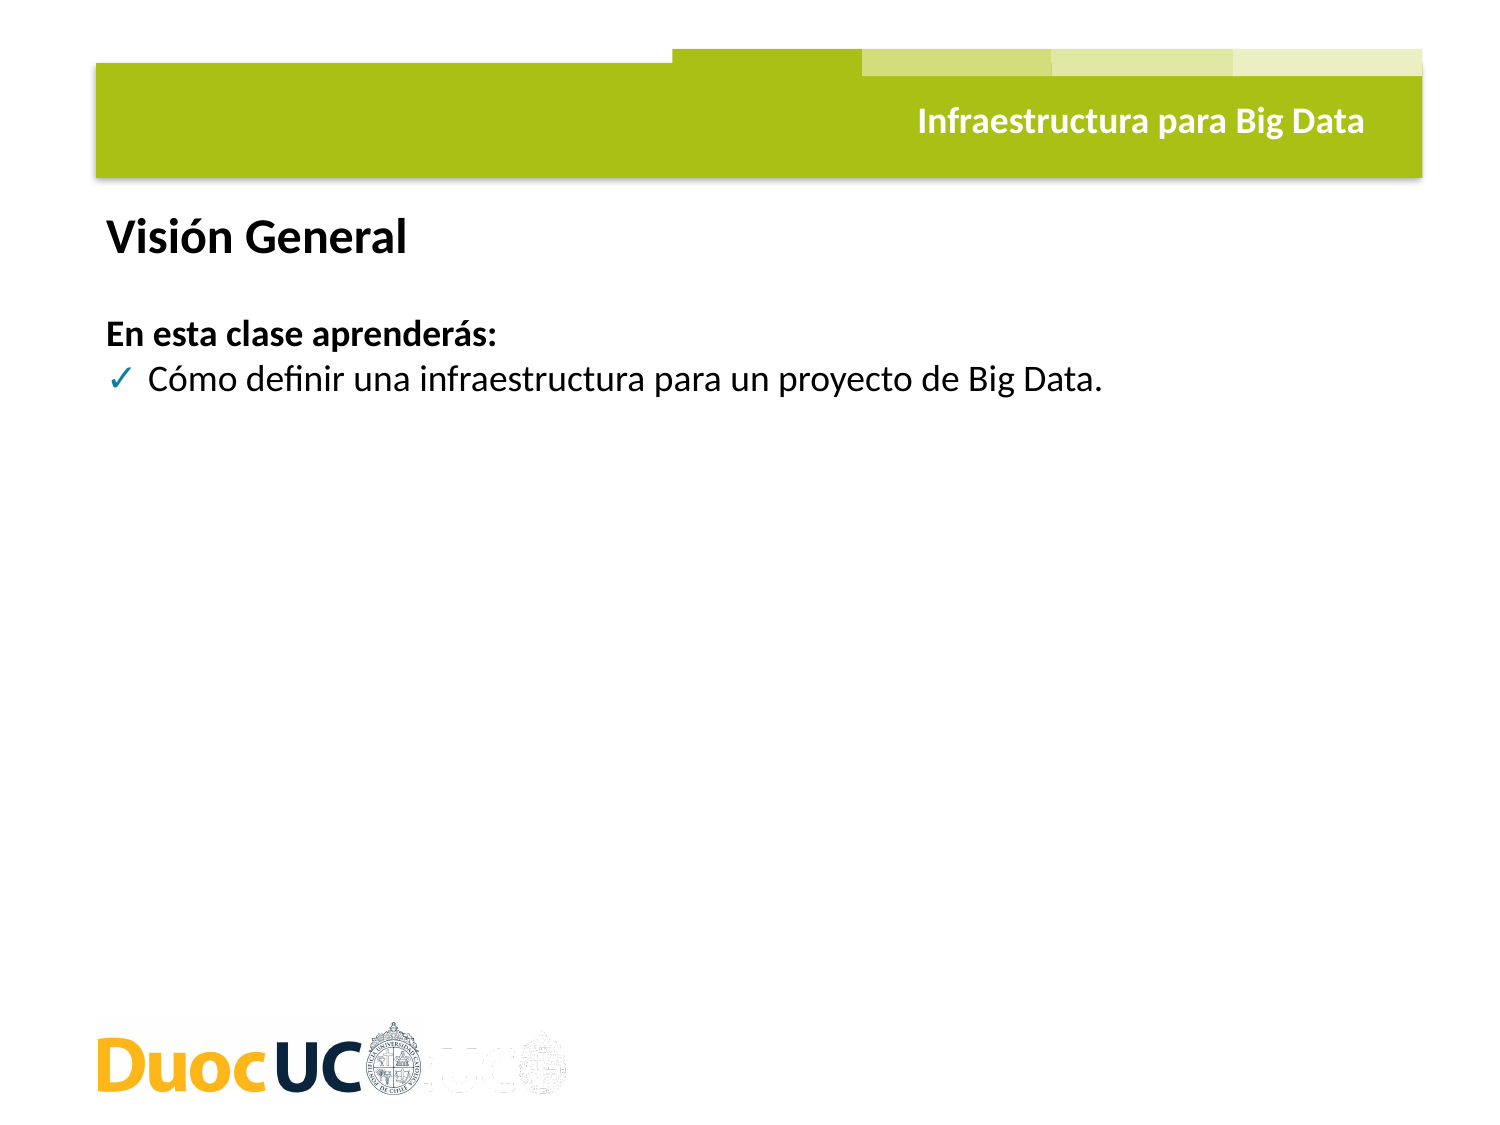

Infraestructura para Big Data
Visión General
En esta clase aprenderás:
✓ Cómo definir una infraestructura para un proyecto de Big Data.